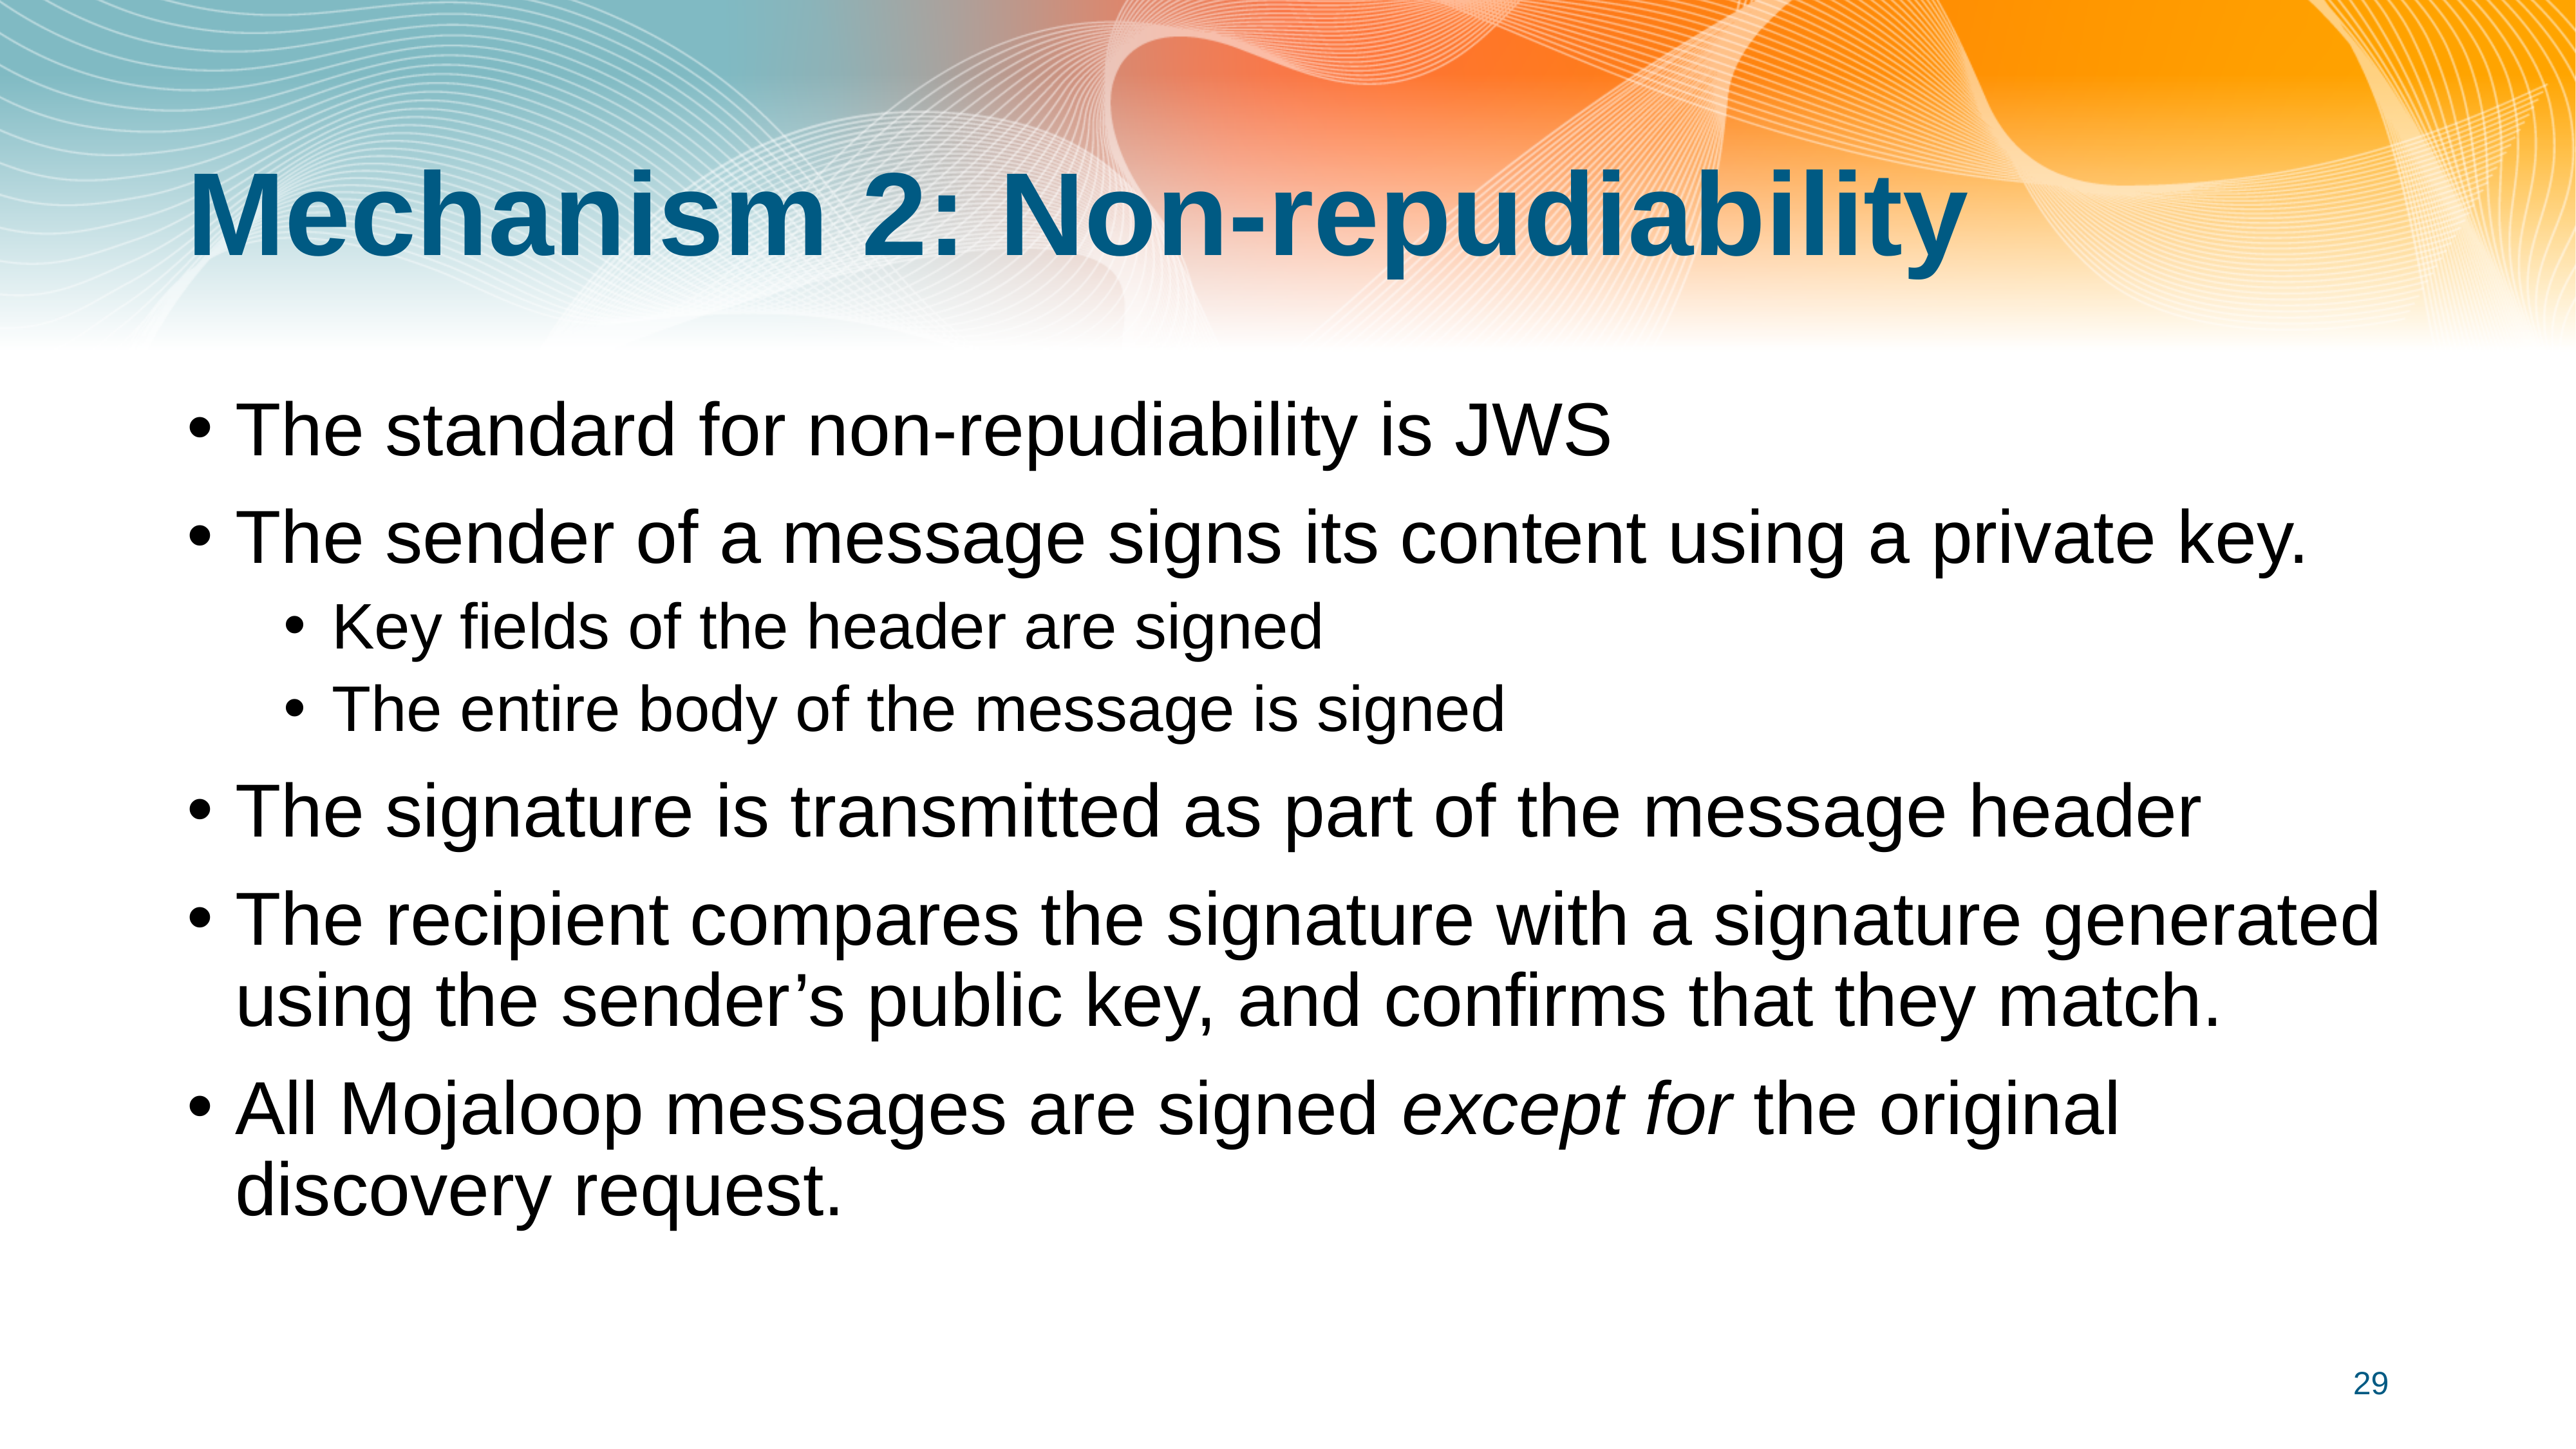

# Mechanism 2: Non-repudiability
The standard for non-repudiability is JWS
The sender of a message signs its content using a private key.
Key fields of the header are signed
The entire body of the message is signed
The signature is transmitted as part of the message header
The recipient compares the signature with a signature generated using the sender’s public key, and confirms that they match.
All Mojaloop messages are signed except for the original discovery request.
29